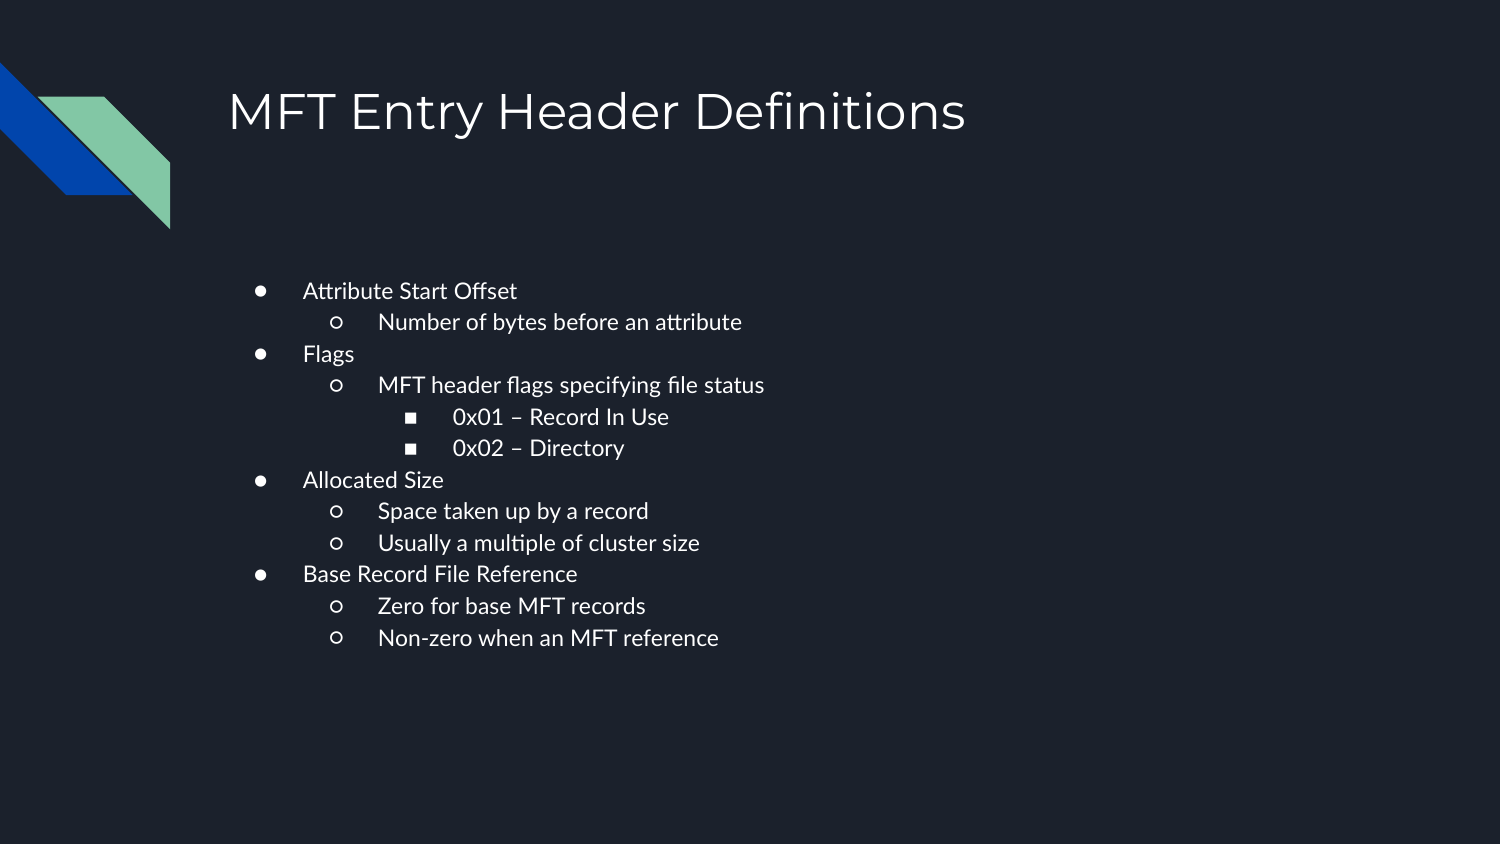

# MFT Entry Header Definitions
Attribute Start Offset
Number of bytes before an attribute
Flags
MFT header flags specifying file status
0x01 – Record In Use
0x02 – Directory
Allocated Size
Space taken up by a record
Usually a multiple of cluster size
Base Record File Reference
Zero for base MFT records
Non-zero when an MFT reference